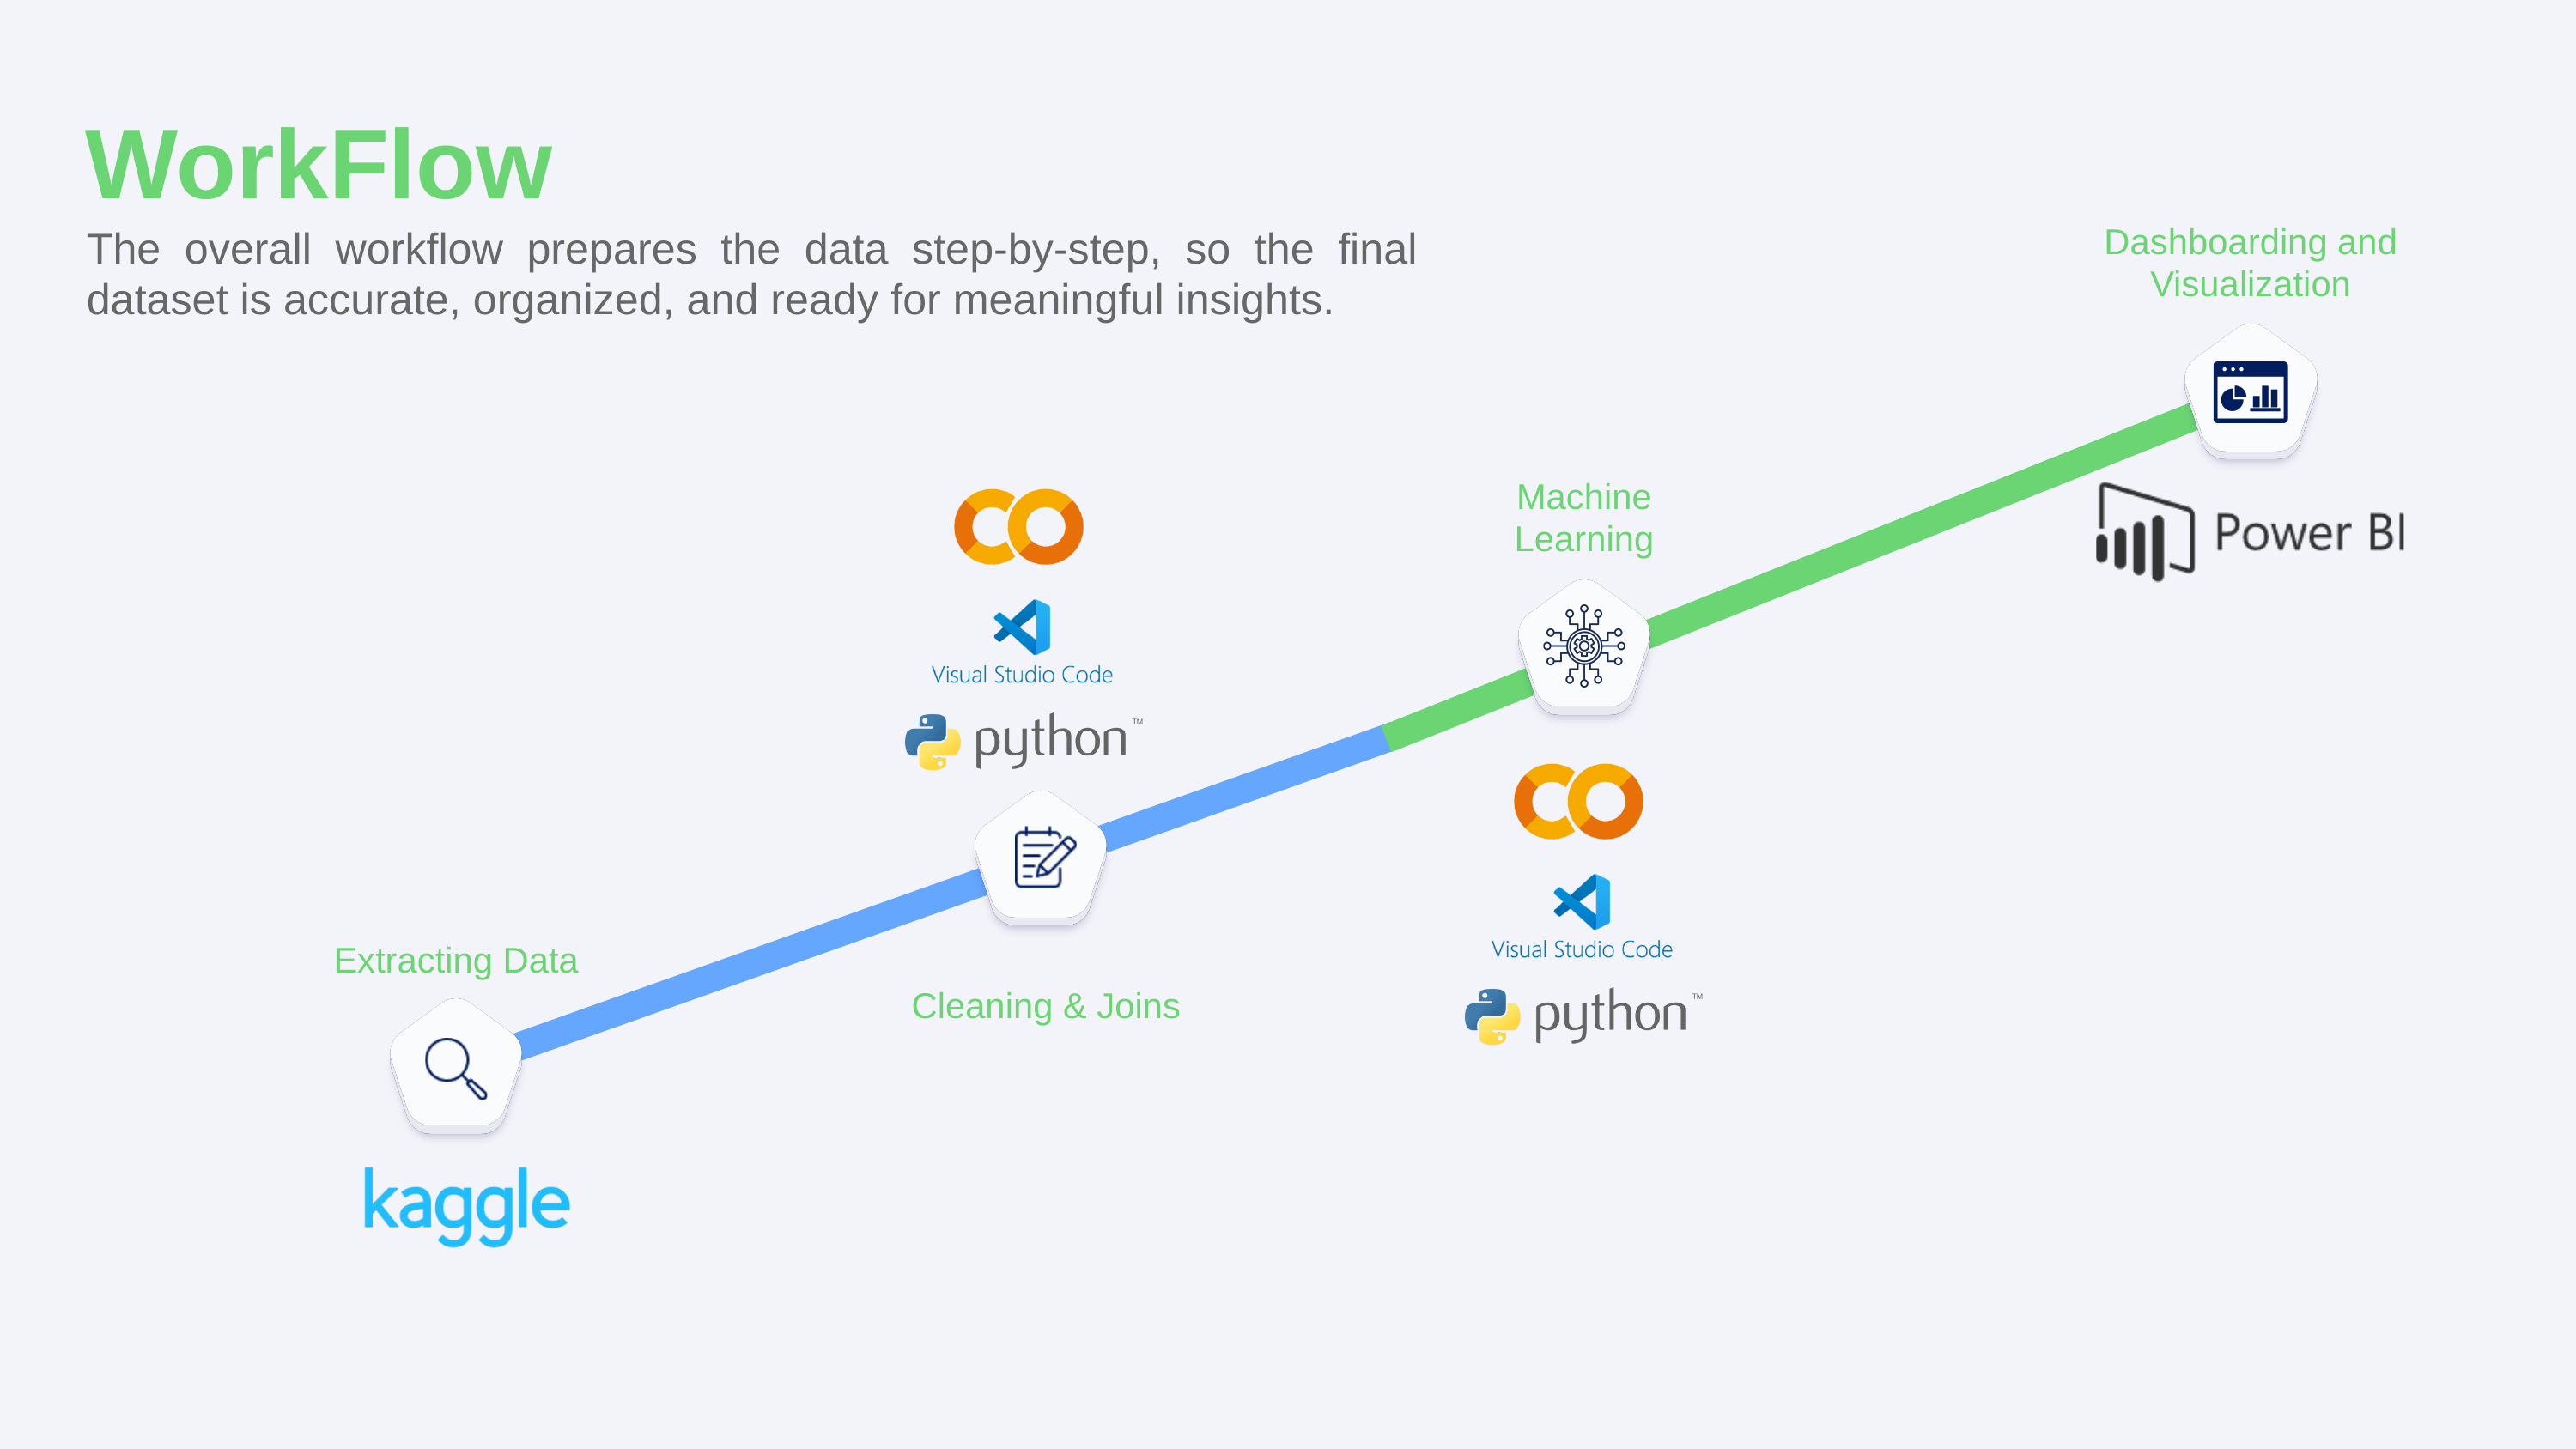

WorkFlow
Dashboarding and Visualization
The overall workflow prepares the data step-by-step, so the final dataset is accurate, organized, and ready for meaningful insights.

Machine
Learning

Extracting Data
Cleaning & Joins